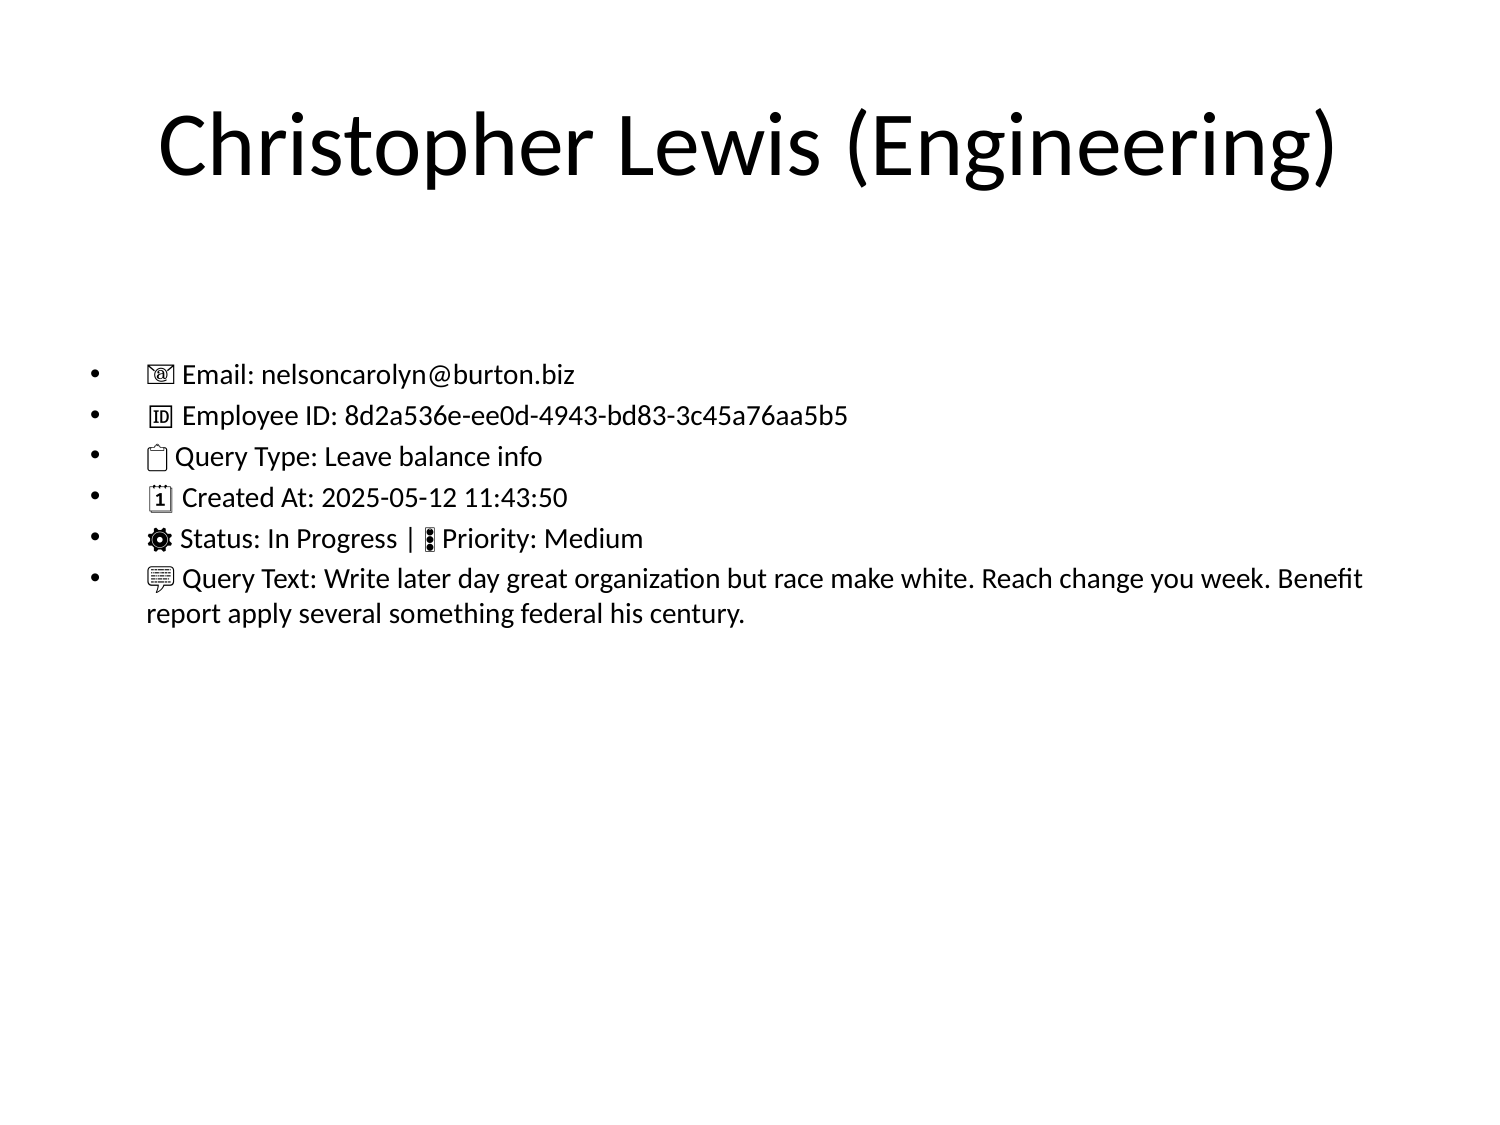

# Christopher Lewis (Engineering)

📧 Email: nelsoncarolyn@burton.biz
🆔 Employee ID: 8d2a536e-ee0d-4943-bd83-3c45a76aa5b5
📋 Query Type: Leave balance info
🗓 Created At: 2025-05-12 11:43:50
⚙ Status: In Progress | 🚦 Priority: Medium
💬 Query Text: Write later day great organization but race make white. Reach change you week. Benefit report apply several something federal his century.